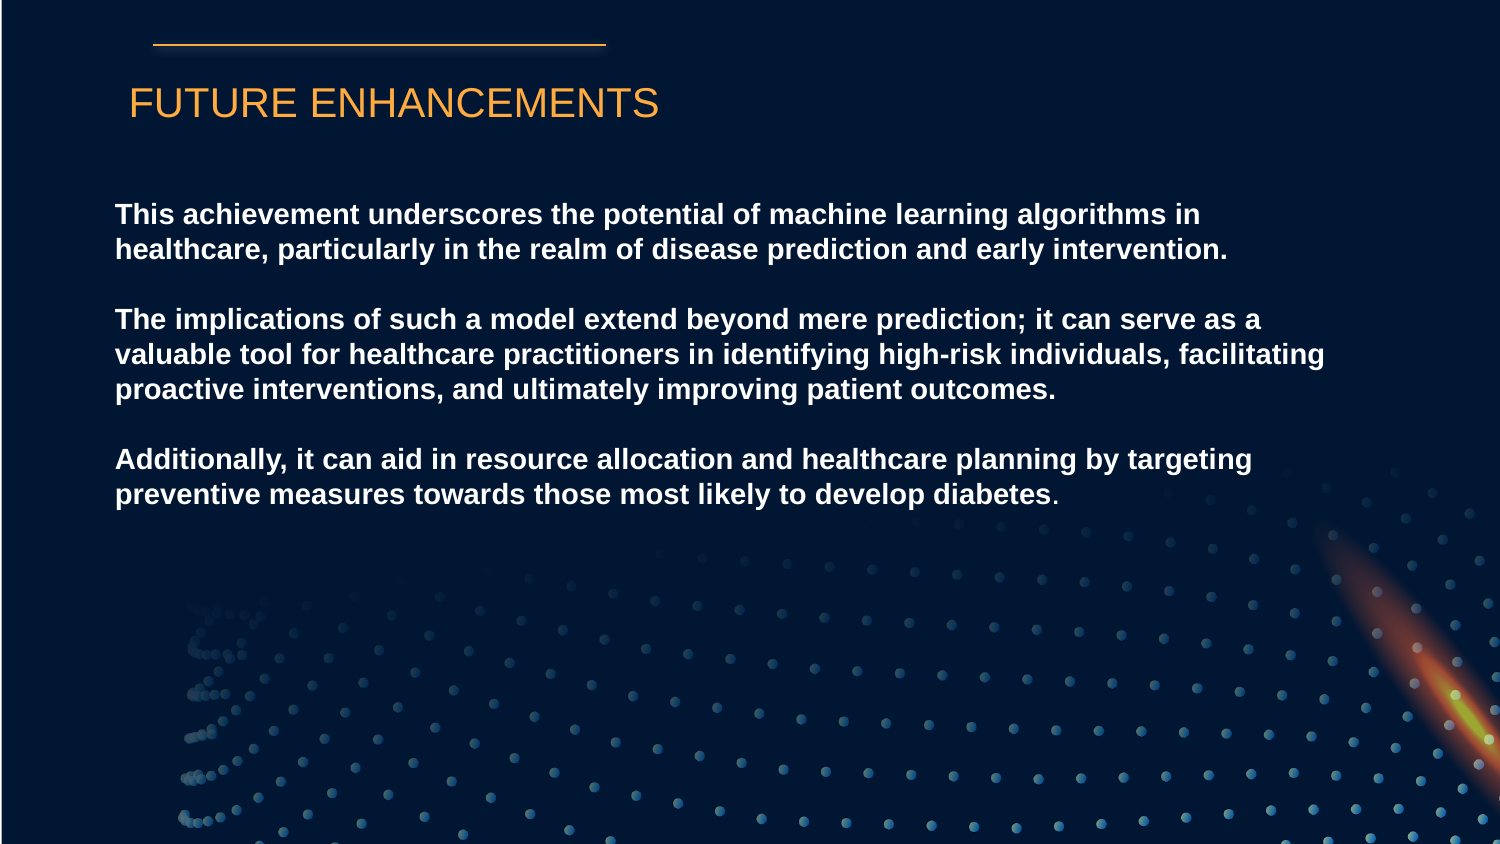

FUTURE ENHANCEMENTS

# This achievement underscores the potential of machine learning algorithms in healthcare, particularly in the realm of disease prediction and early intervention. The implications of such a model extend beyond mere prediction; it can serve as a valuable tool for healthcare practitioners in identifying high-risk individuals, facilitating proactive interventions, and ultimately improving patient outcomes. Additionally, it can aid in resource allocation and healthcare planning by targeting preventive measures towards those most likely to develop diabetes.